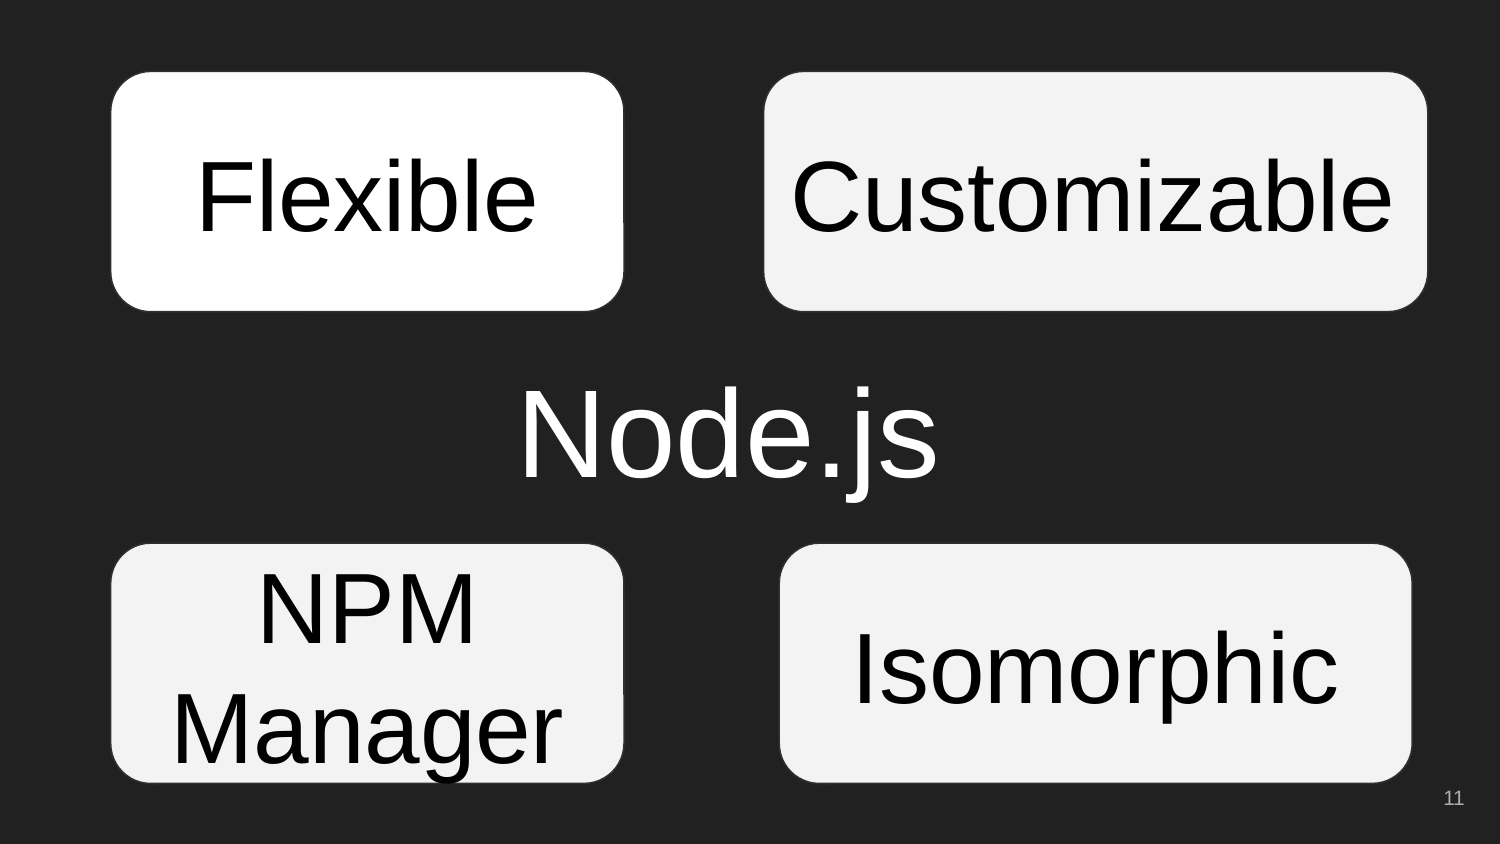

Flexible
Customizable
# Node.js
NPM Manager
Isomorphic
11